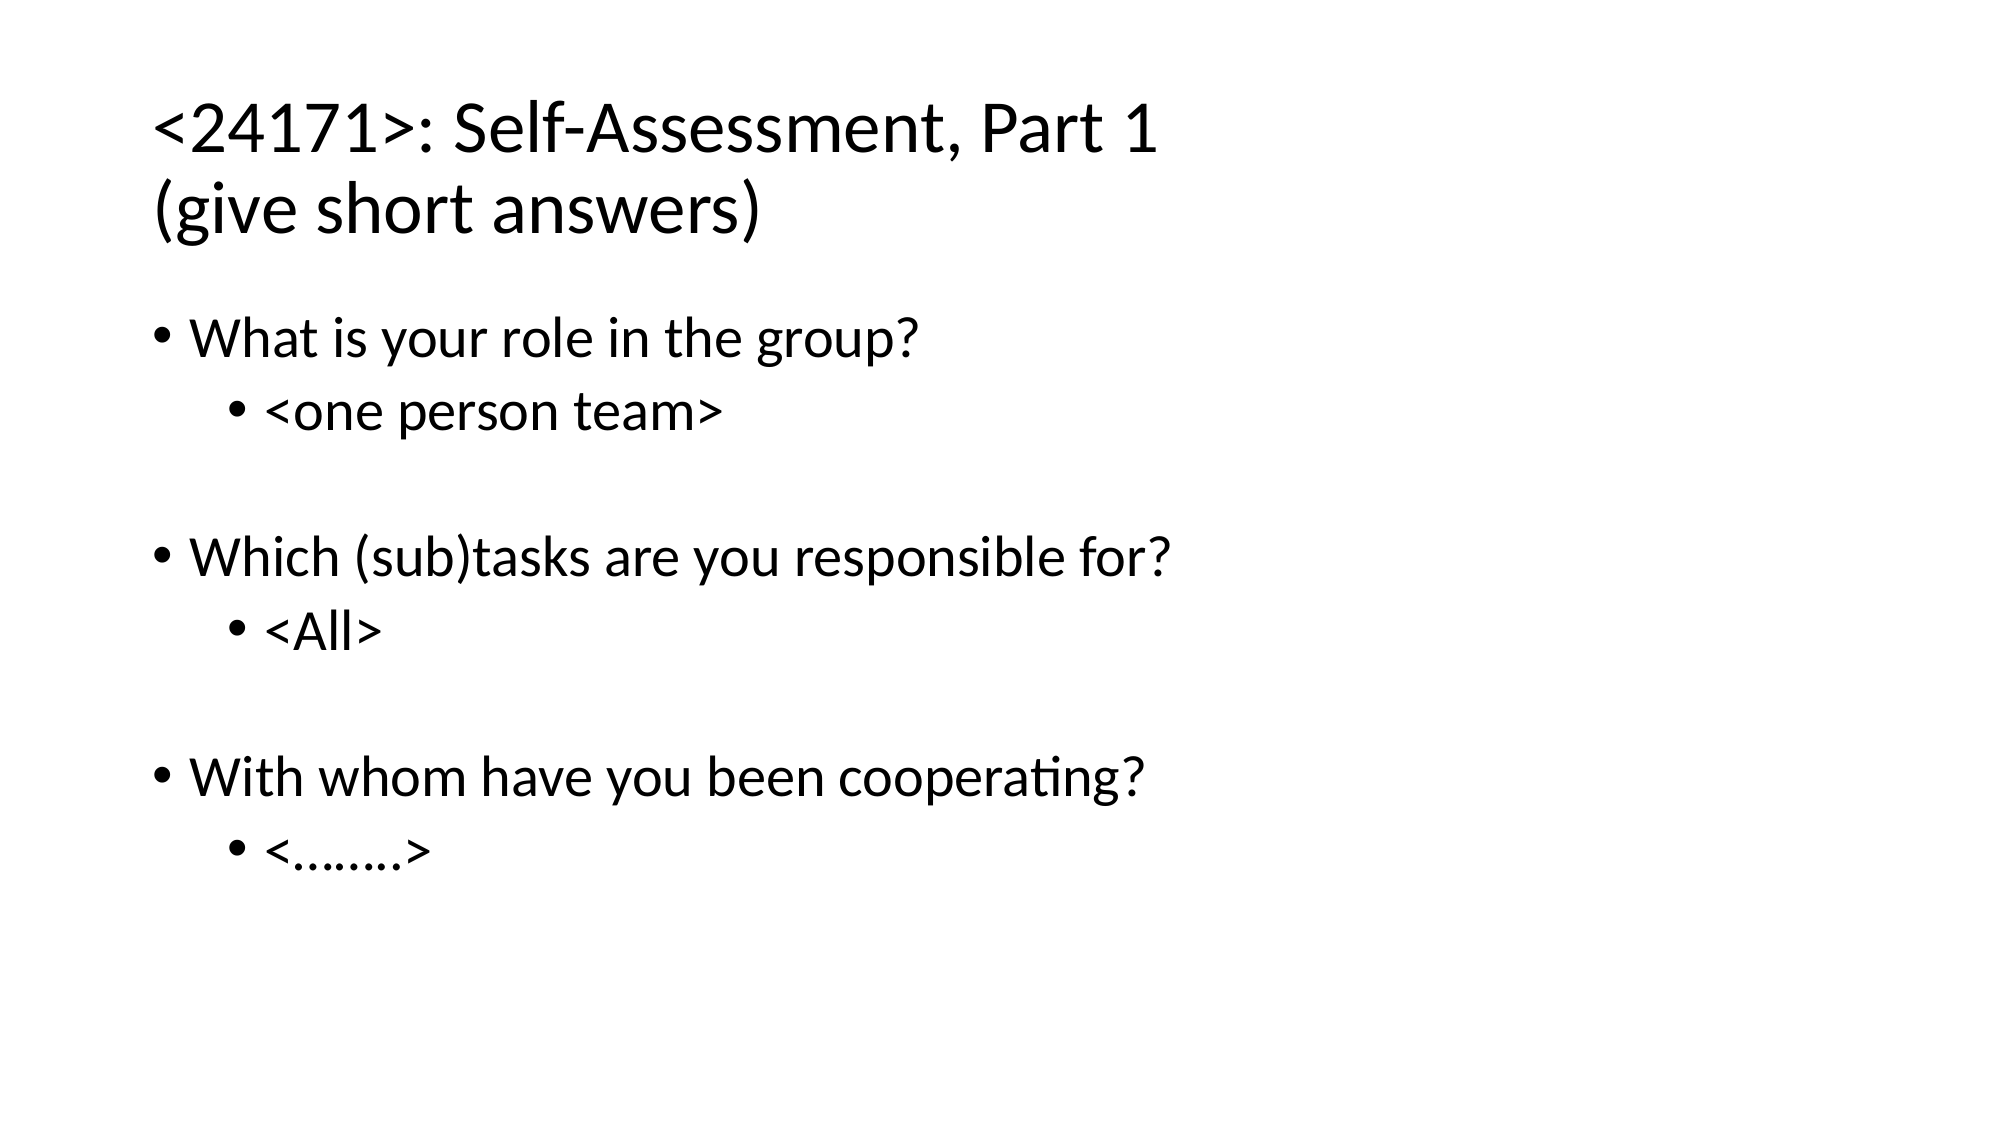

# <24171>: Self-Assessment, Part 1 (give short answers)
What is your role in the group?
<one person team>
Which (sub)tasks are you responsible for?
<All>
With whom have you been cooperating?
<……..>